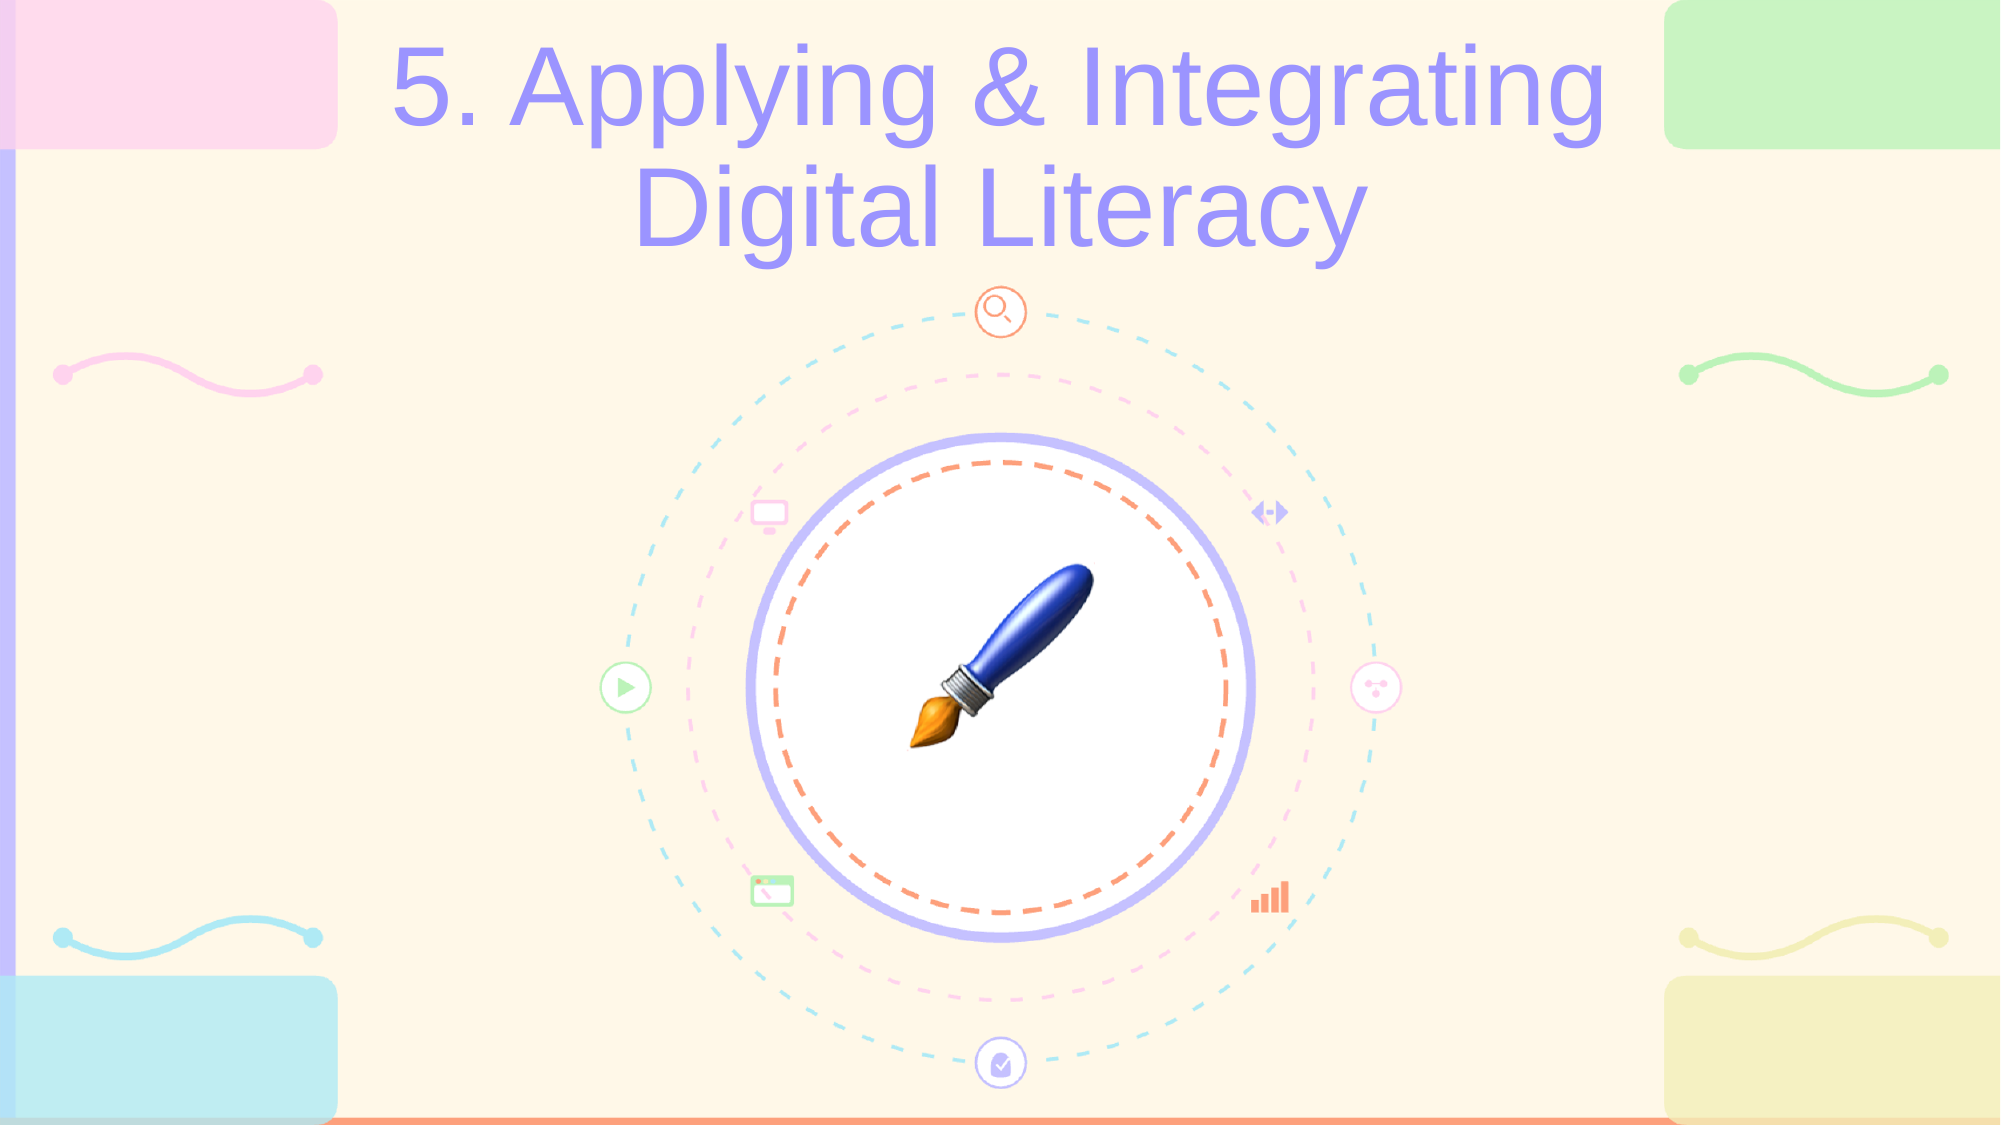

# 5. Applying & Integrating Digital Literacy